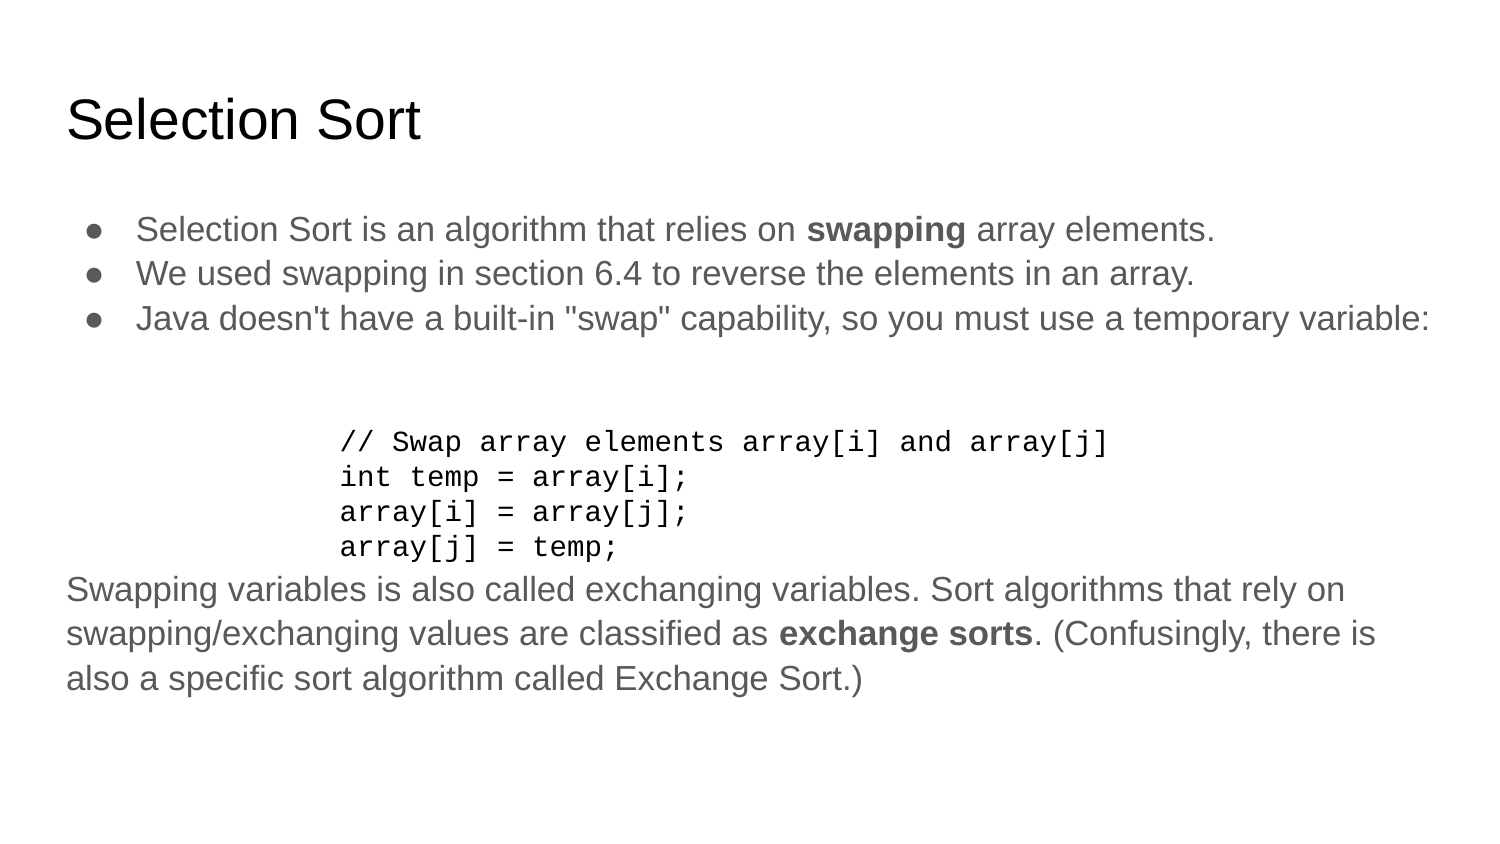

# Selection Sort
Selection Sort is an algorithm that relies on swapping array elements.
We used swapping in section 6.4 to reverse the elements in an array.
Java doesn't have a built-in "swap" capability, so you must use a temporary variable:

Swapping variables is also called exchanging variables. Sort algorithms that rely on swapping/exchanging values are classified as exchange sorts. (Confusingly, there is also a specific sort algorithm called Exchange Sort.)
// Swap array elements array[i] and array[j]
int temp = array[i];
array[i] = array[j];
array[j] = temp;